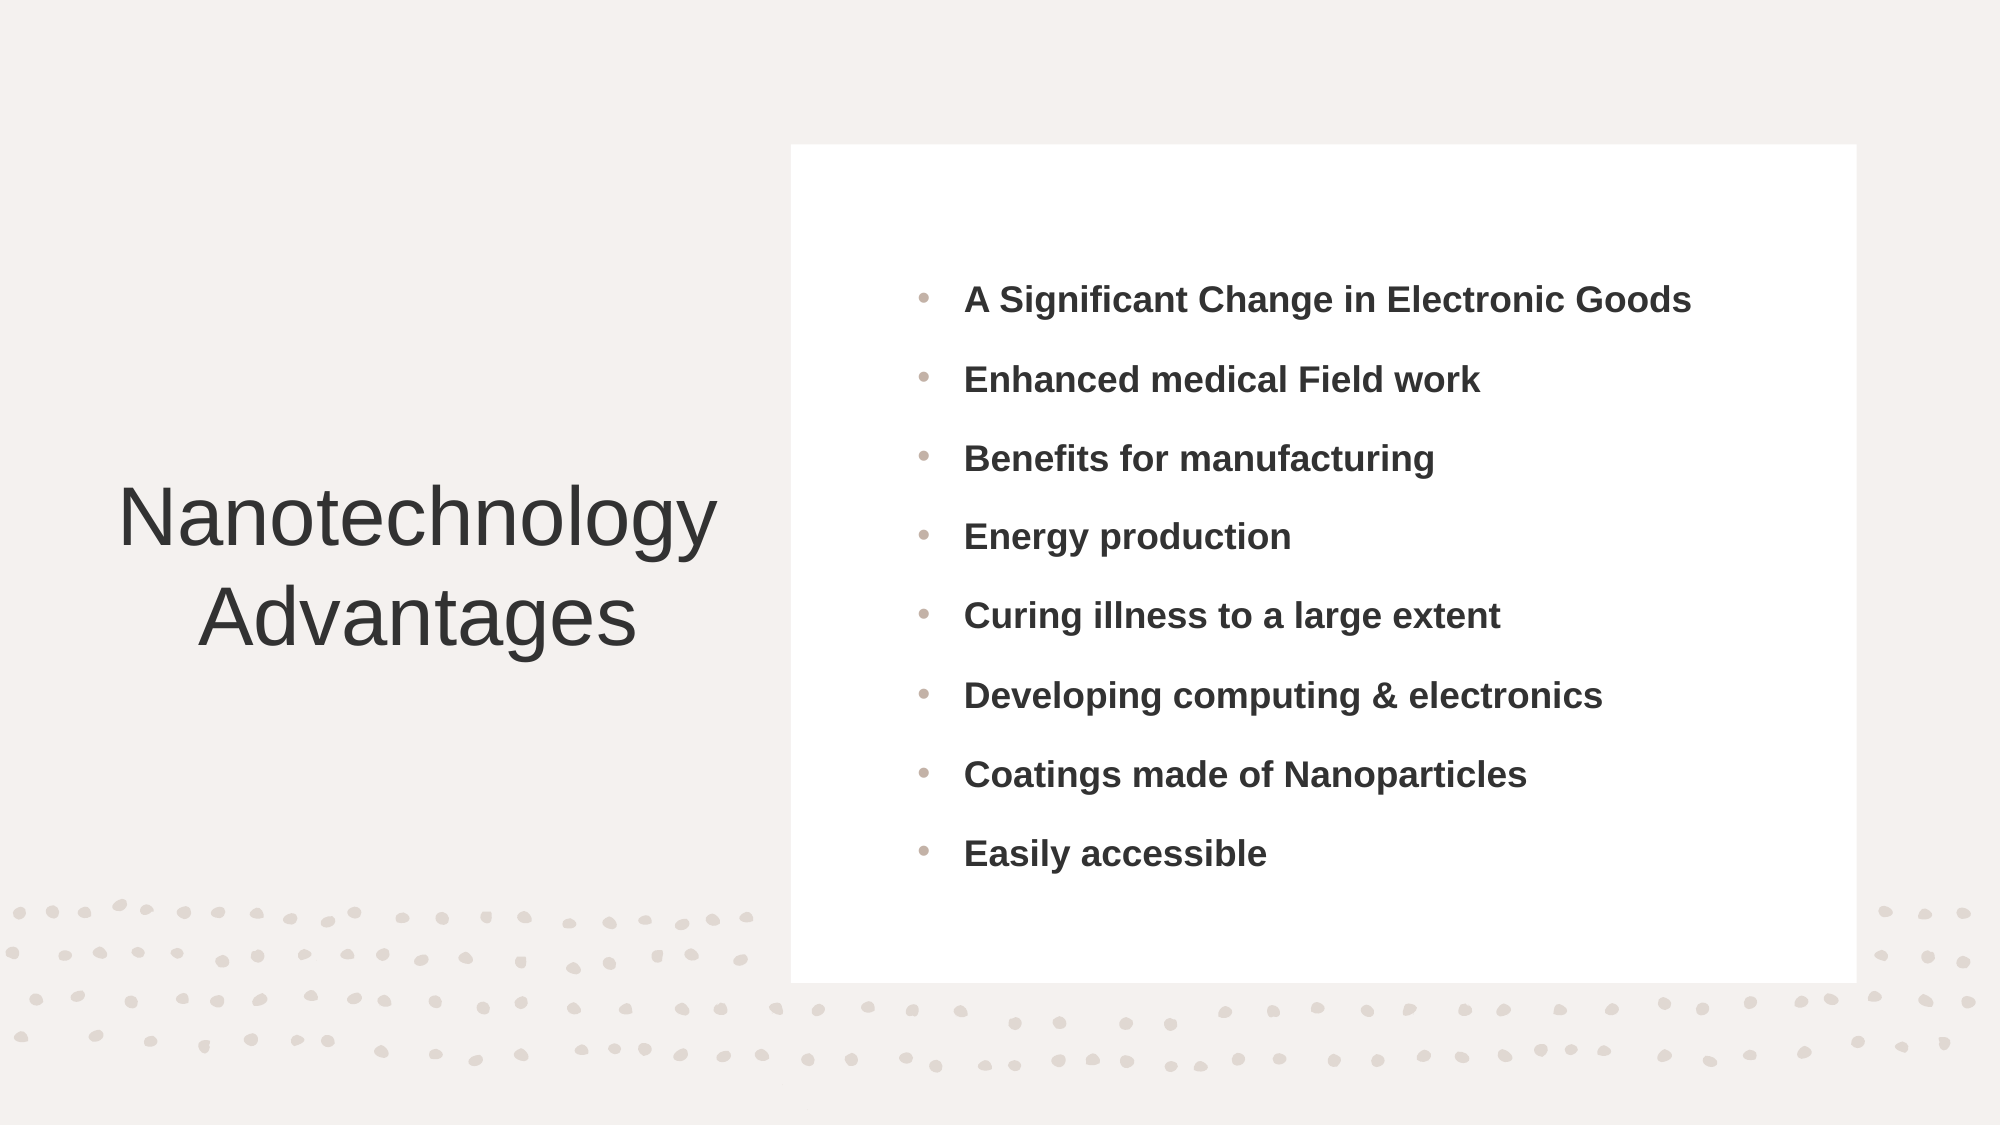

A Significant Change in Electronic Goods
Enhanced medical Field work
Benefits for manufacturing
Energy production
Curing illness to a large extent
Developing computing & electronics
Coatings made of Nanoparticles
Easily accessible
Nanotechnology Advantages